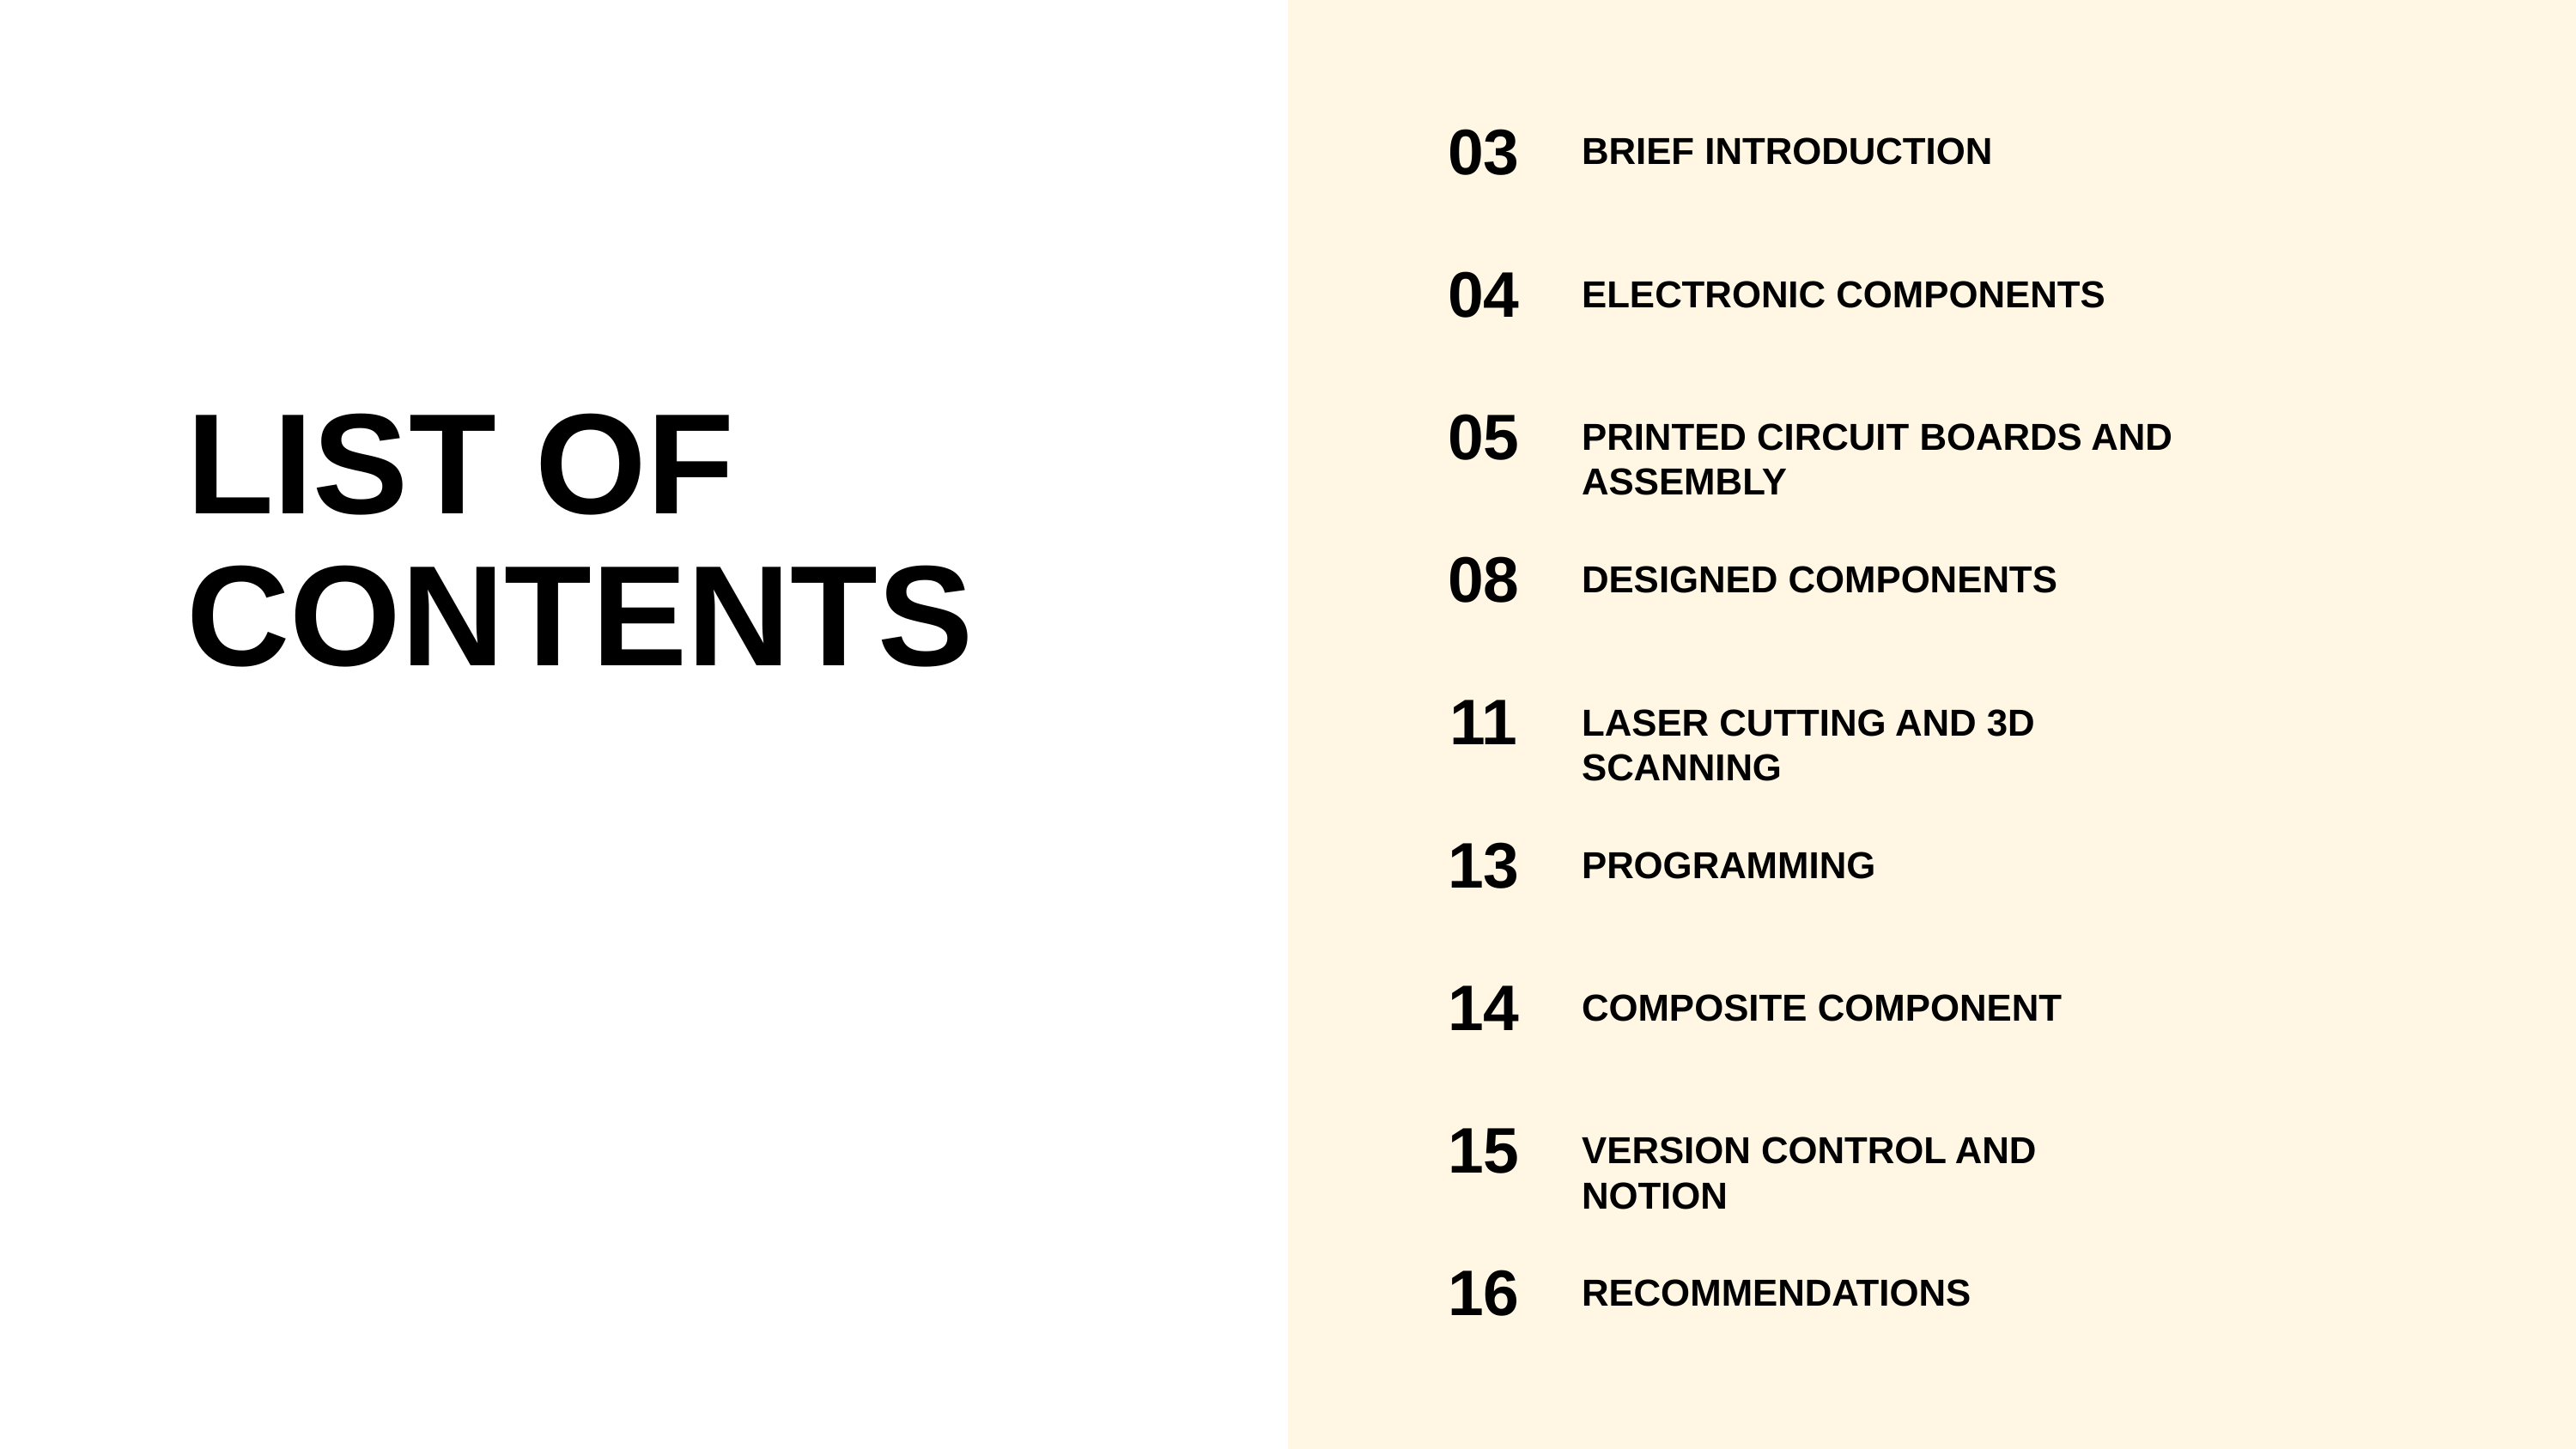

LIST OF CONTENTS
03
BRIEF INTRODUCTION
04
ELECTRONIC COMPONENTS
05
PRINTED CIRCUIT BOARDS AND ASSEMBLY
08
DESIGNED COMPONENTS
11
LASER CUTTING AND 3D SCANNING
13
PROGRAMMING
14
COMPOSITE COMPONENT
15
VERSION CONTROL AND NOTION
16
RECOMMENDATIONS